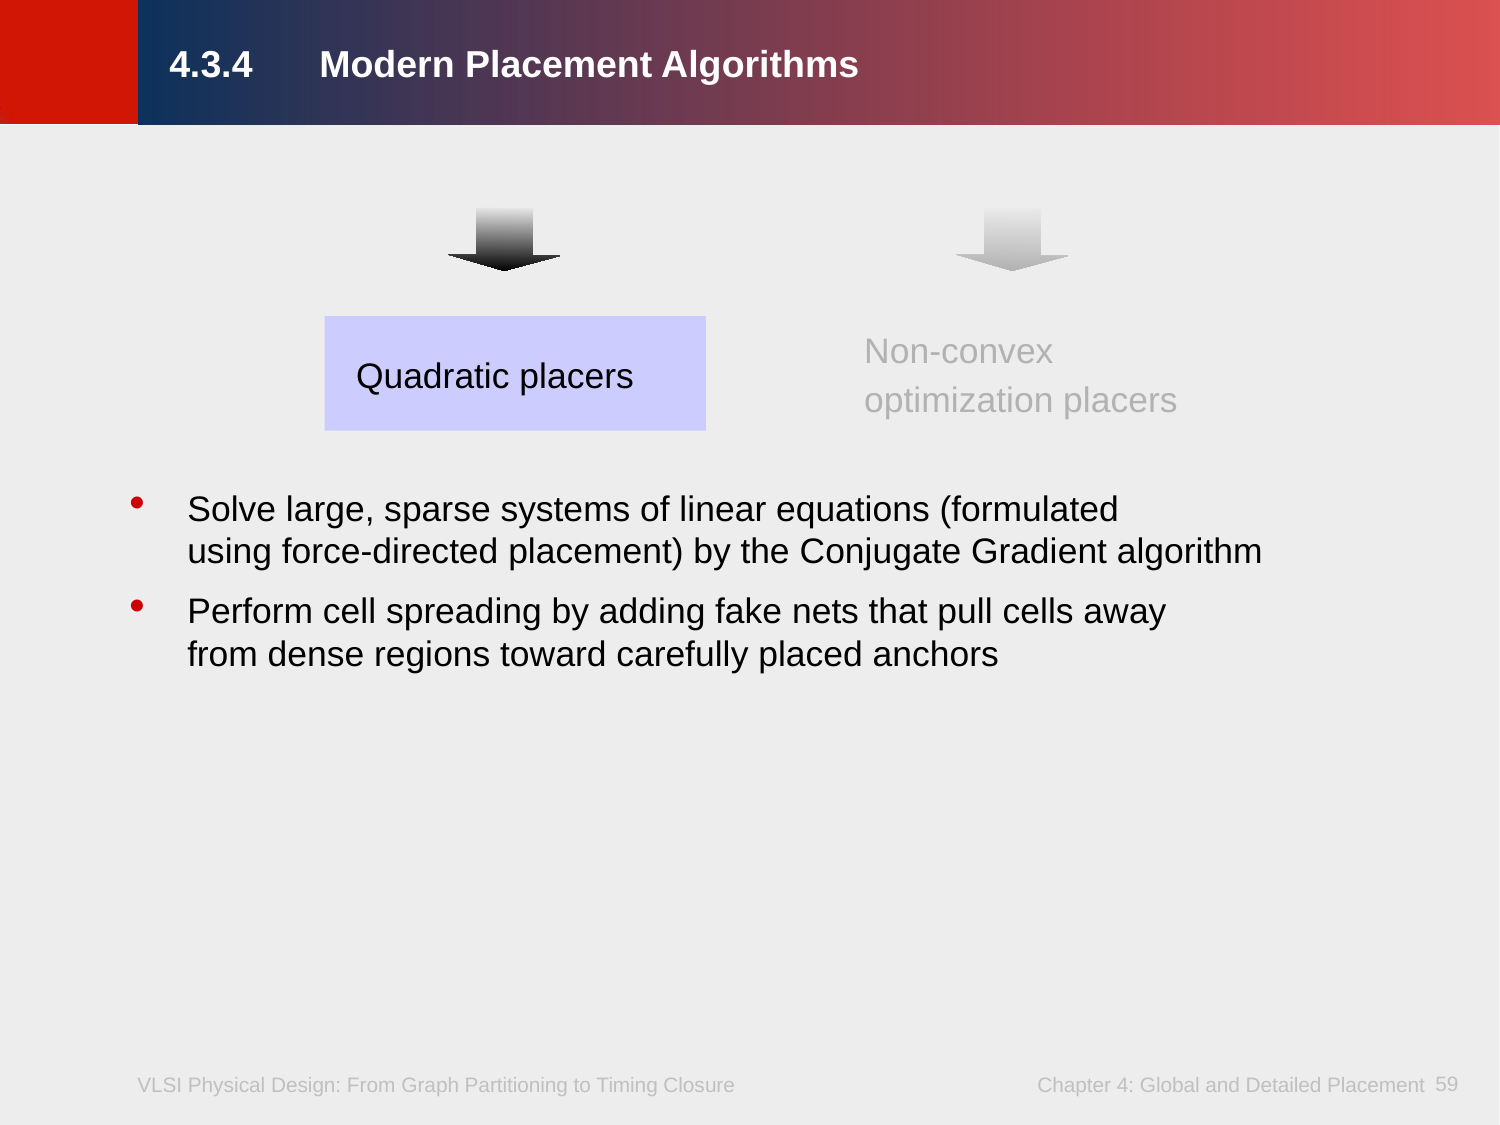

# 4.3.4	Modern Placement Algorithms

Solve large, sparse systems of linear equations (formulated
using force-directed placement) by the Conjugate Gradient algorithm
Perform cell spreading by adding fake nets that pull cells away
from dense regions toward carefully placed anchors
Non-convex
optimization placers
Quadratic placers
59